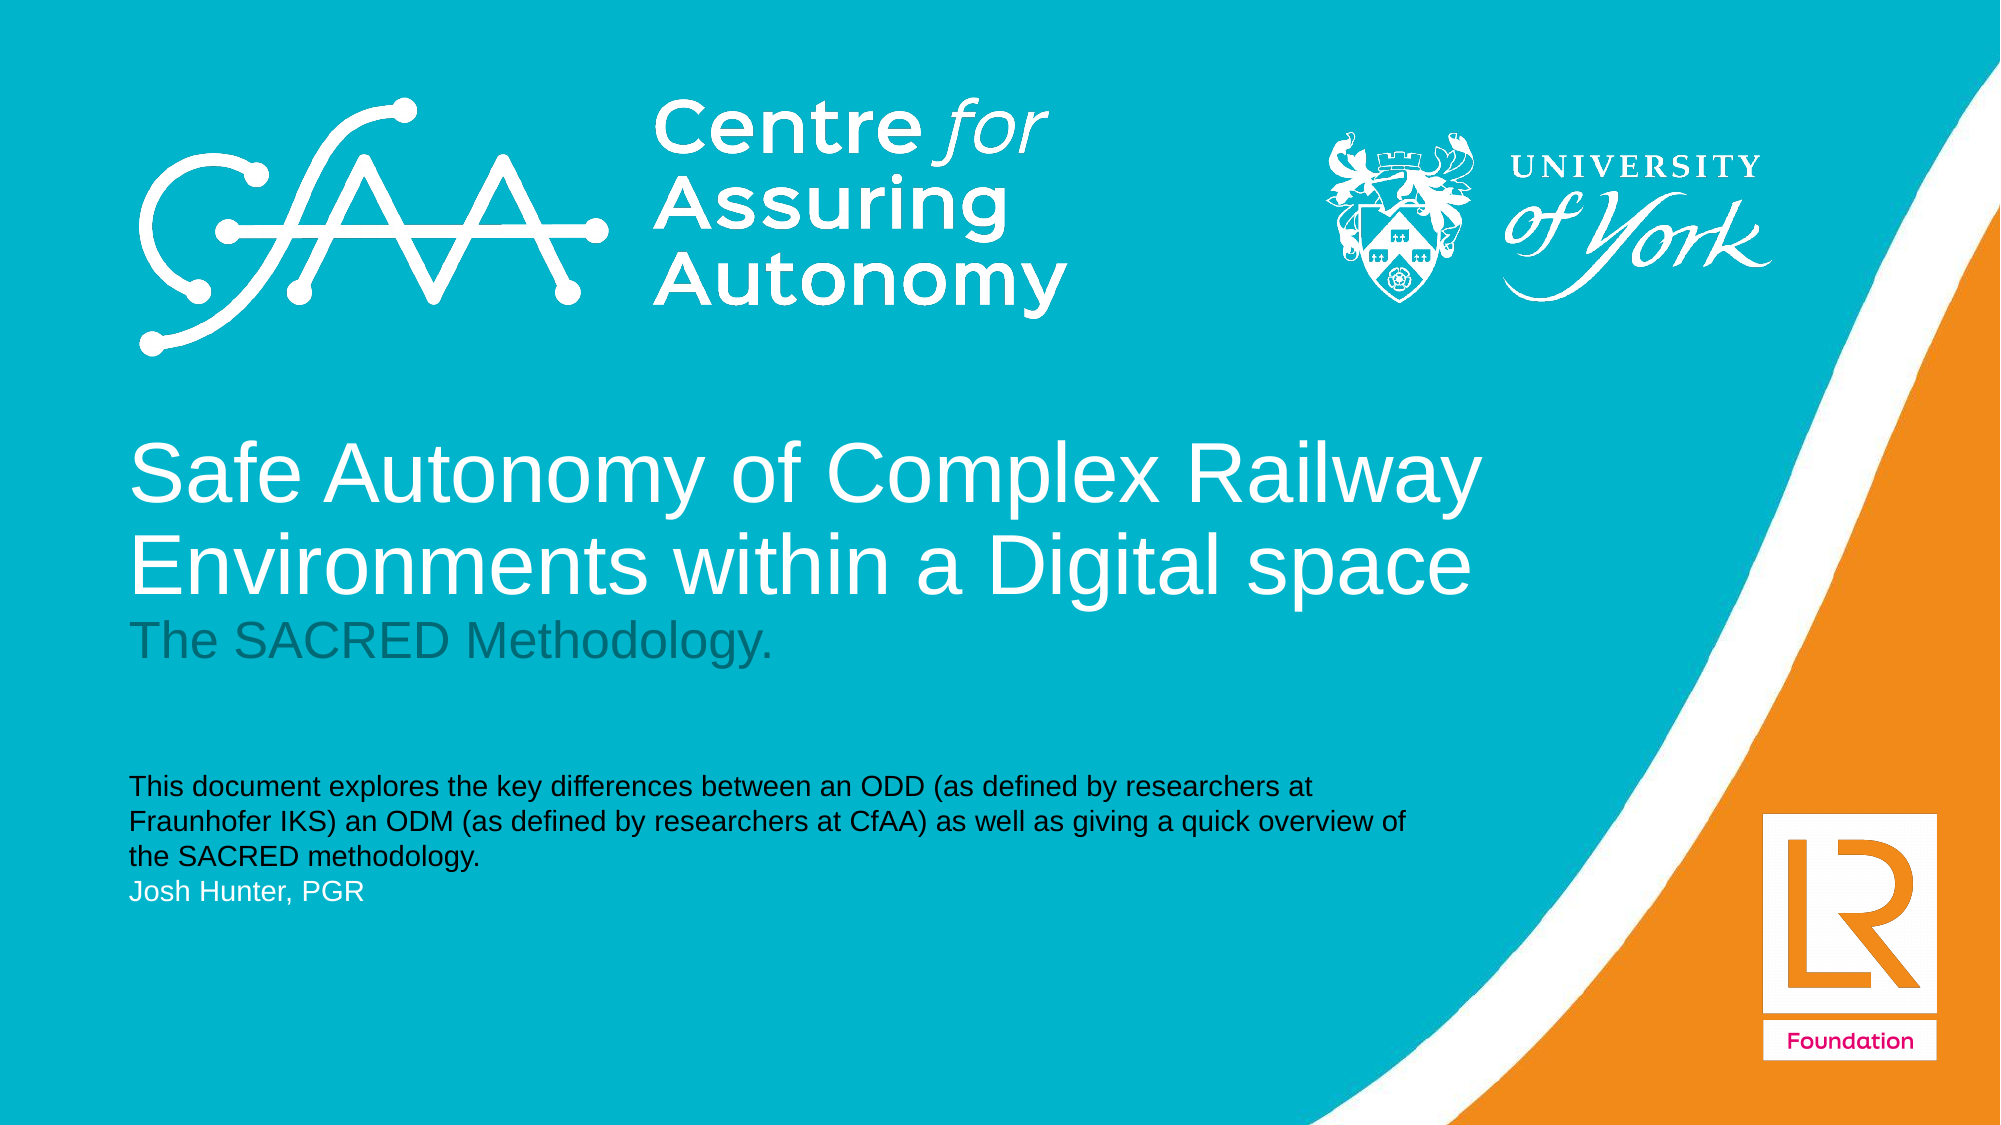

# Safe Autonomy of Complex Railway Environments within a Digital space The SACRED Methodology.
This document explores the key differences between an ODD (as defined by researchers at Fraunhofer IKS) an ODM (as defined by researchers at CfAA) as well as giving a quick overview of the SACRED methodology.
Josh Hunter, PGR